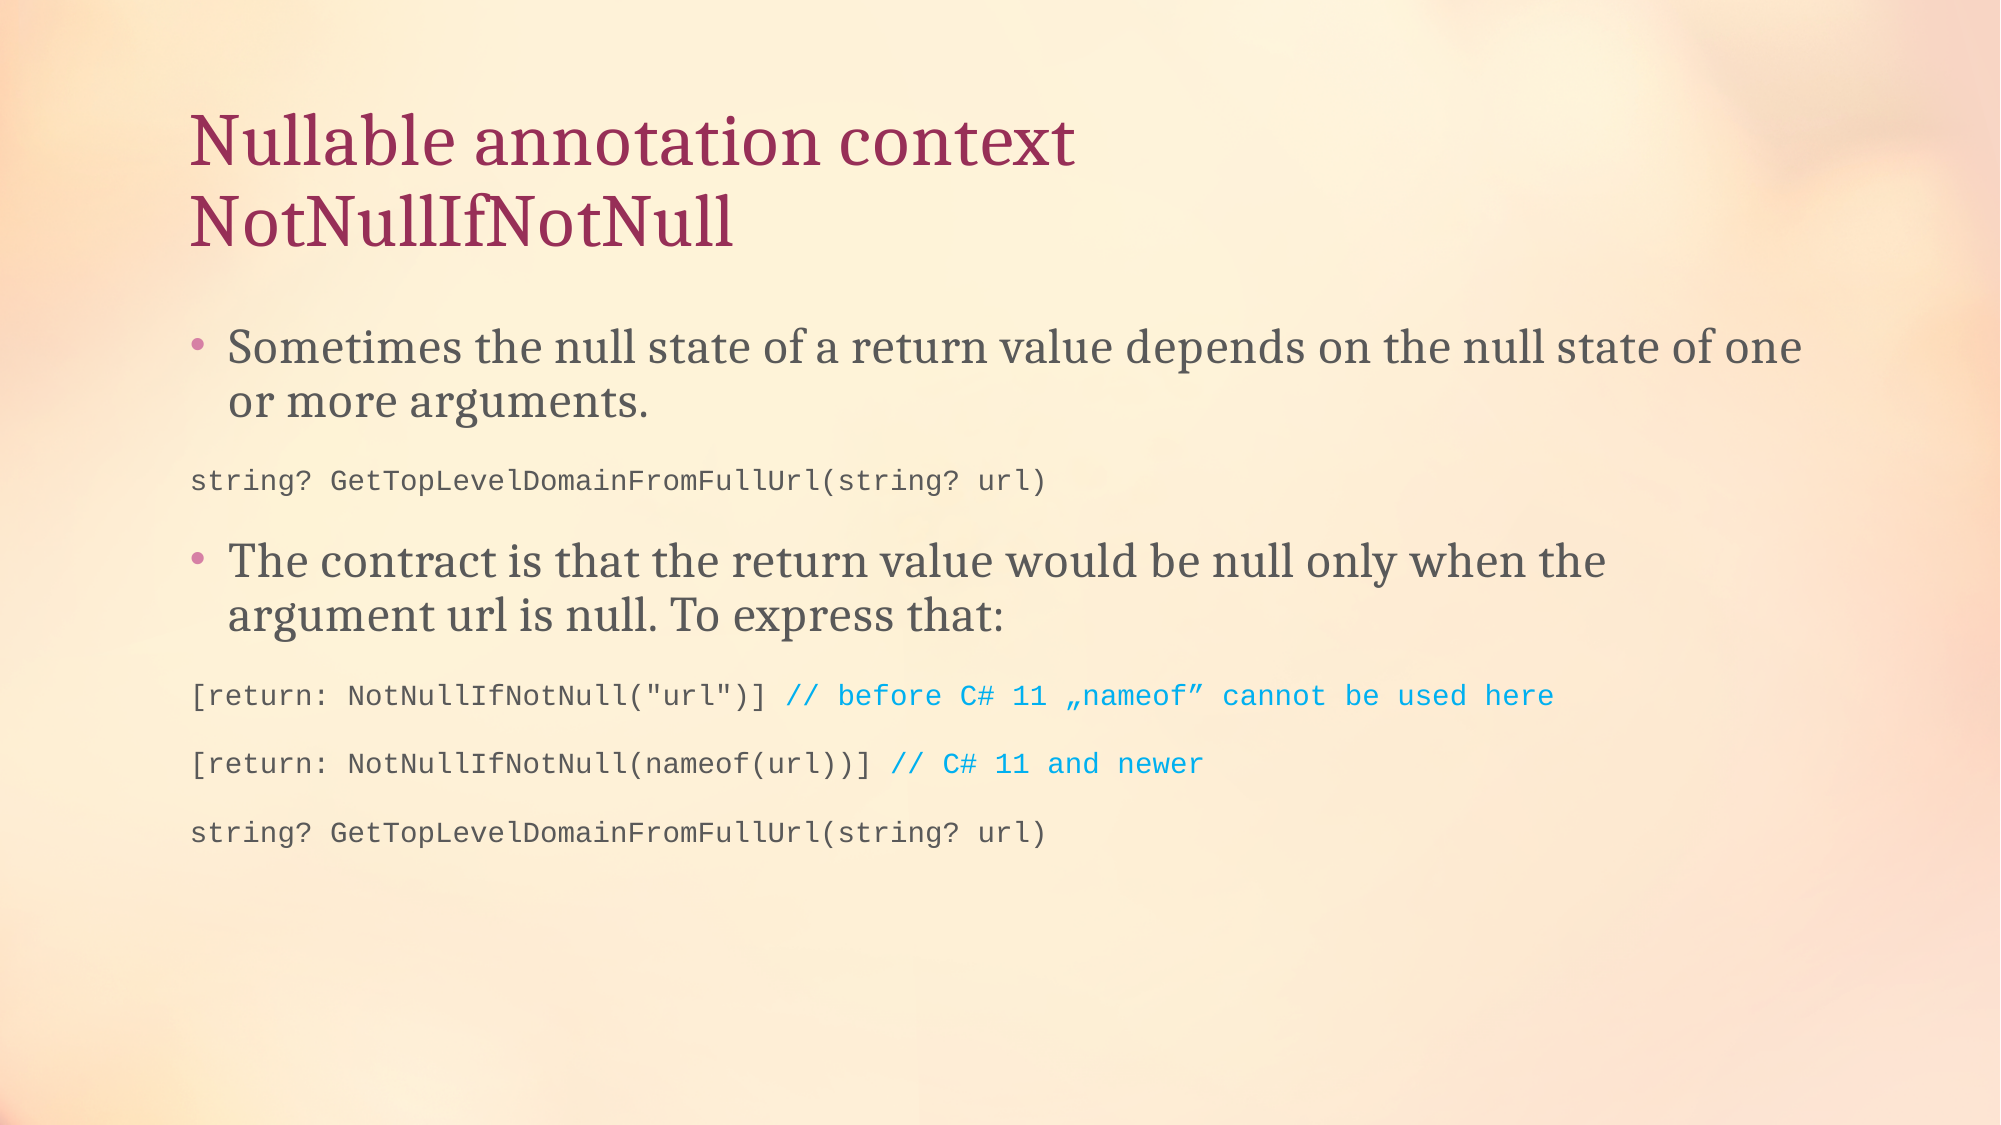

# Nullable annotation context NotNullIfNotNull
Sometimes the null state of a return value depends on the null state of one or more arguments.
string? GetTopLevelDomainFromFullUrl(string? url)
The contract is that the return value would be null only when the argument url is null. To express that:
[return: NotNullIfNotNull("url")] // before C# 11 „nameof” cannot be used here
[return: NotNullIfNotNull(nameof(url))] // C# 11 and newer
string? GetTopLevelDomainFromFullUrl(string? url)